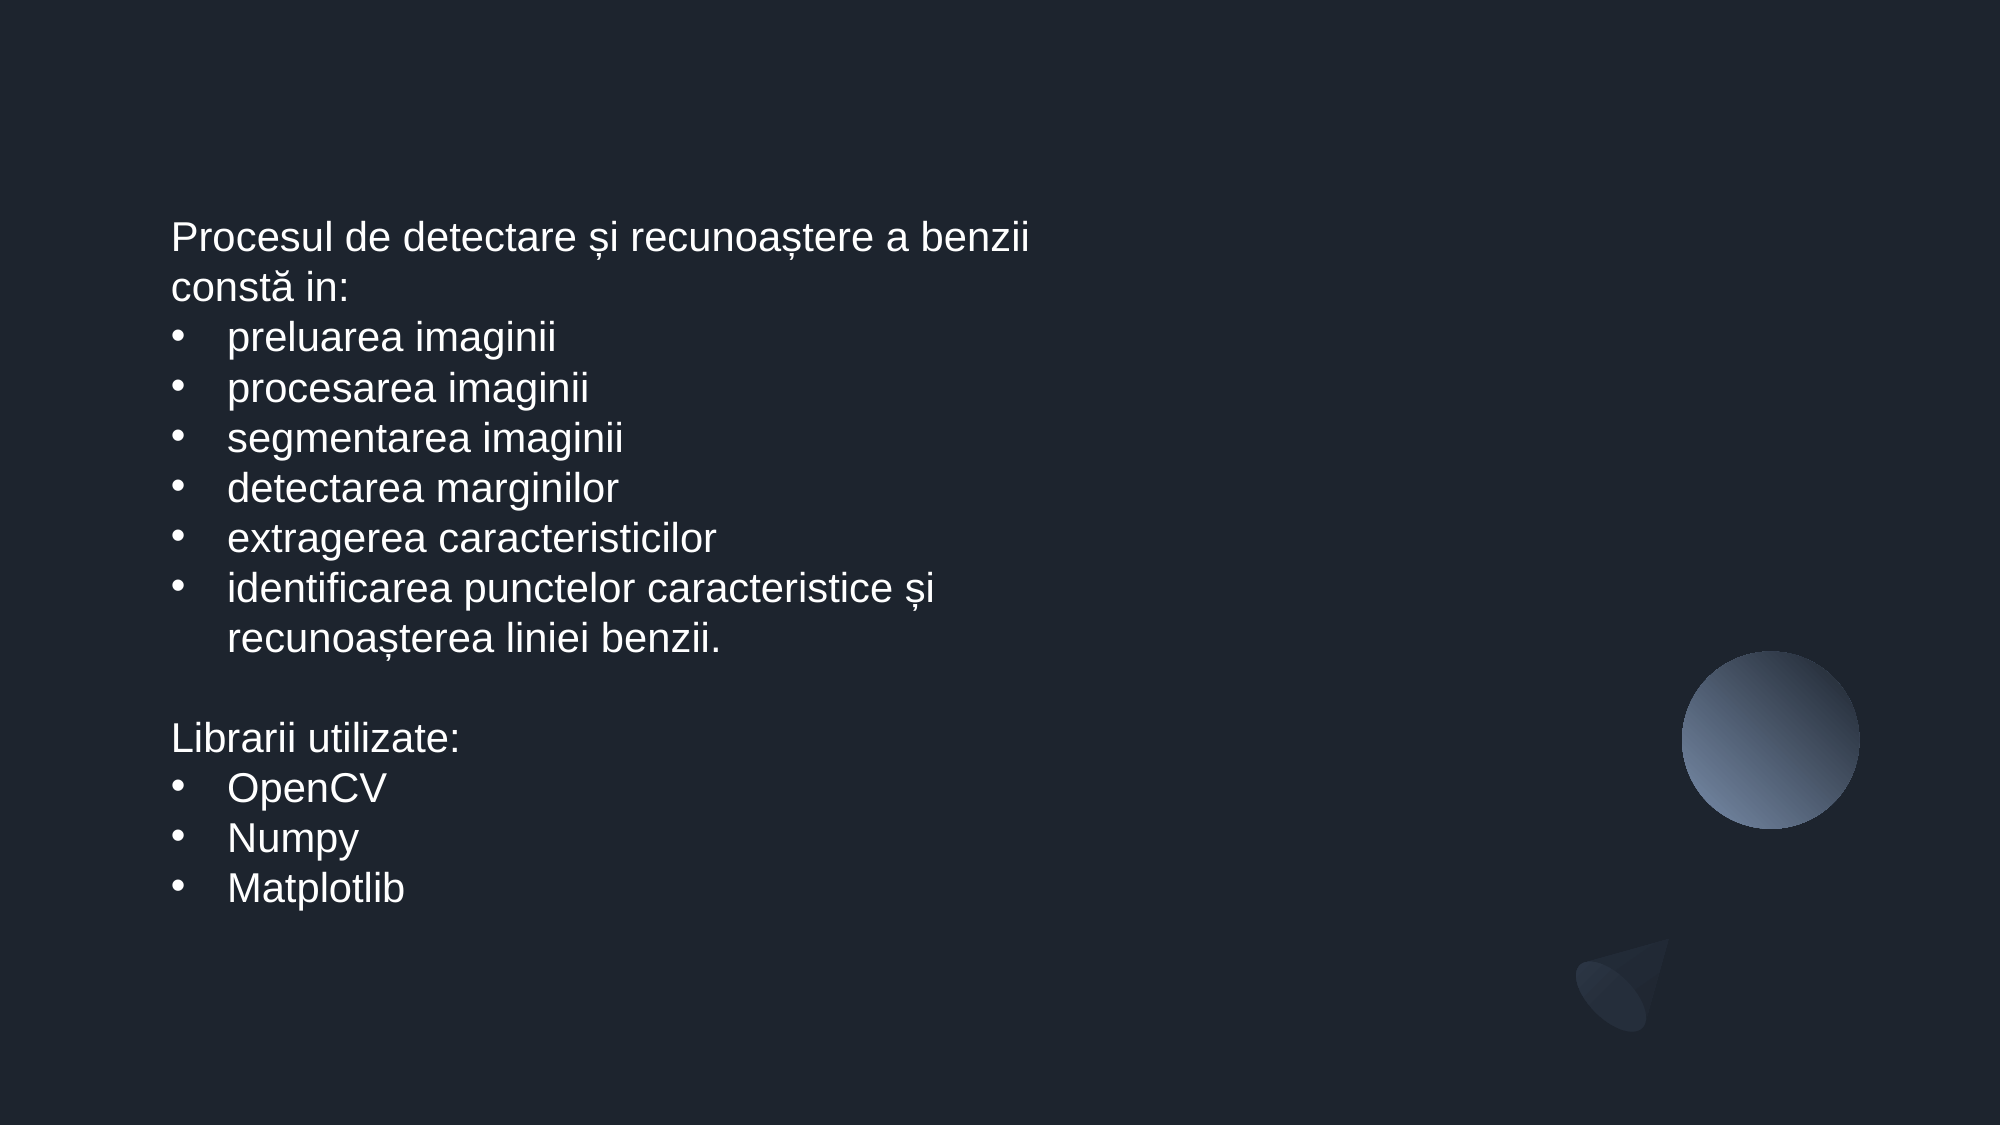

Procesul de detectare și recunoaștere a benzii constă in:
preluarea imaginii
procesarea imaginii
segmentarea imaginii
detectarea marginilor
extragerea caracteristicilor
identificarea punctelor caracteristice și recunoașterea liniei benzii.

Librarii utilizate:
OpenCV
Numpy
Matplotlib